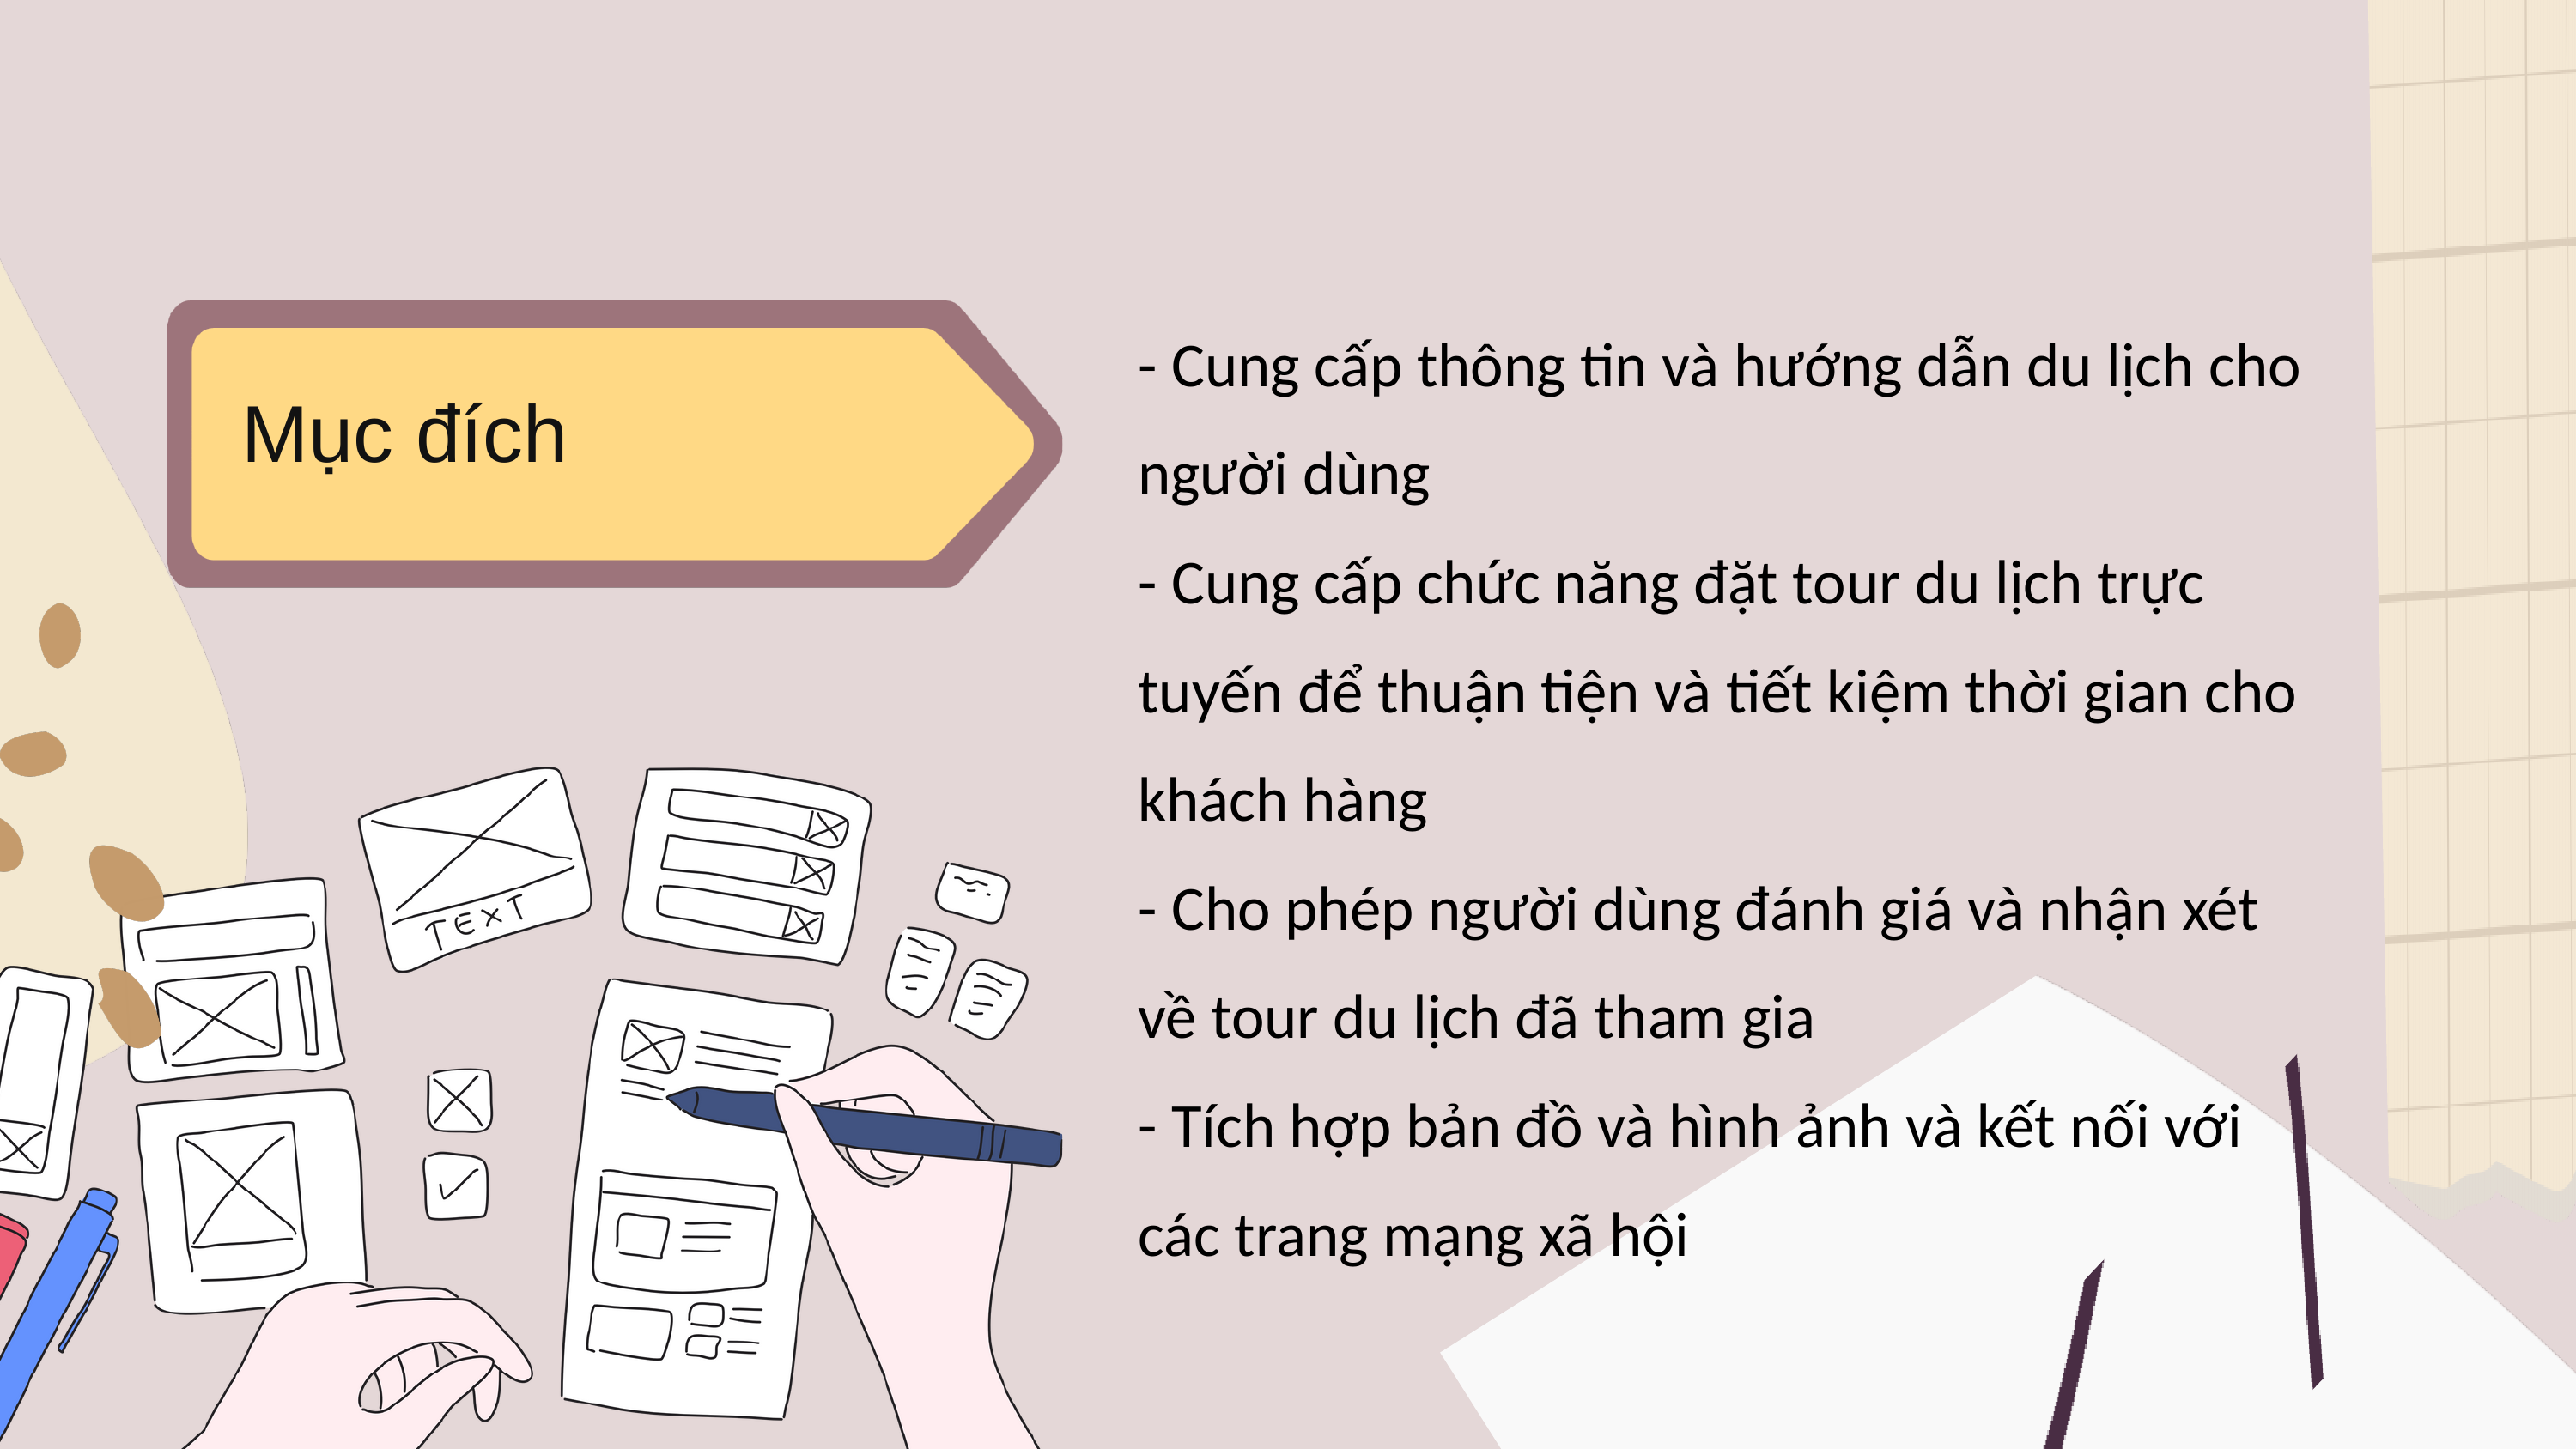

- Cung cấp thông tin và hướng dẫn du lịch cho người dùng
- Cung cấp chức năng đặt tour du lịch trực tuyến để thuận tiện và tiết kiệm thời gian cho khách hàng
- Cho phép người dùng đánh giá và nhận xét về tour du lịch đã tham gia
- Tích hợp bản đồ và hình ảnh và kết nối với các trang mạng xã hội

Mục đích